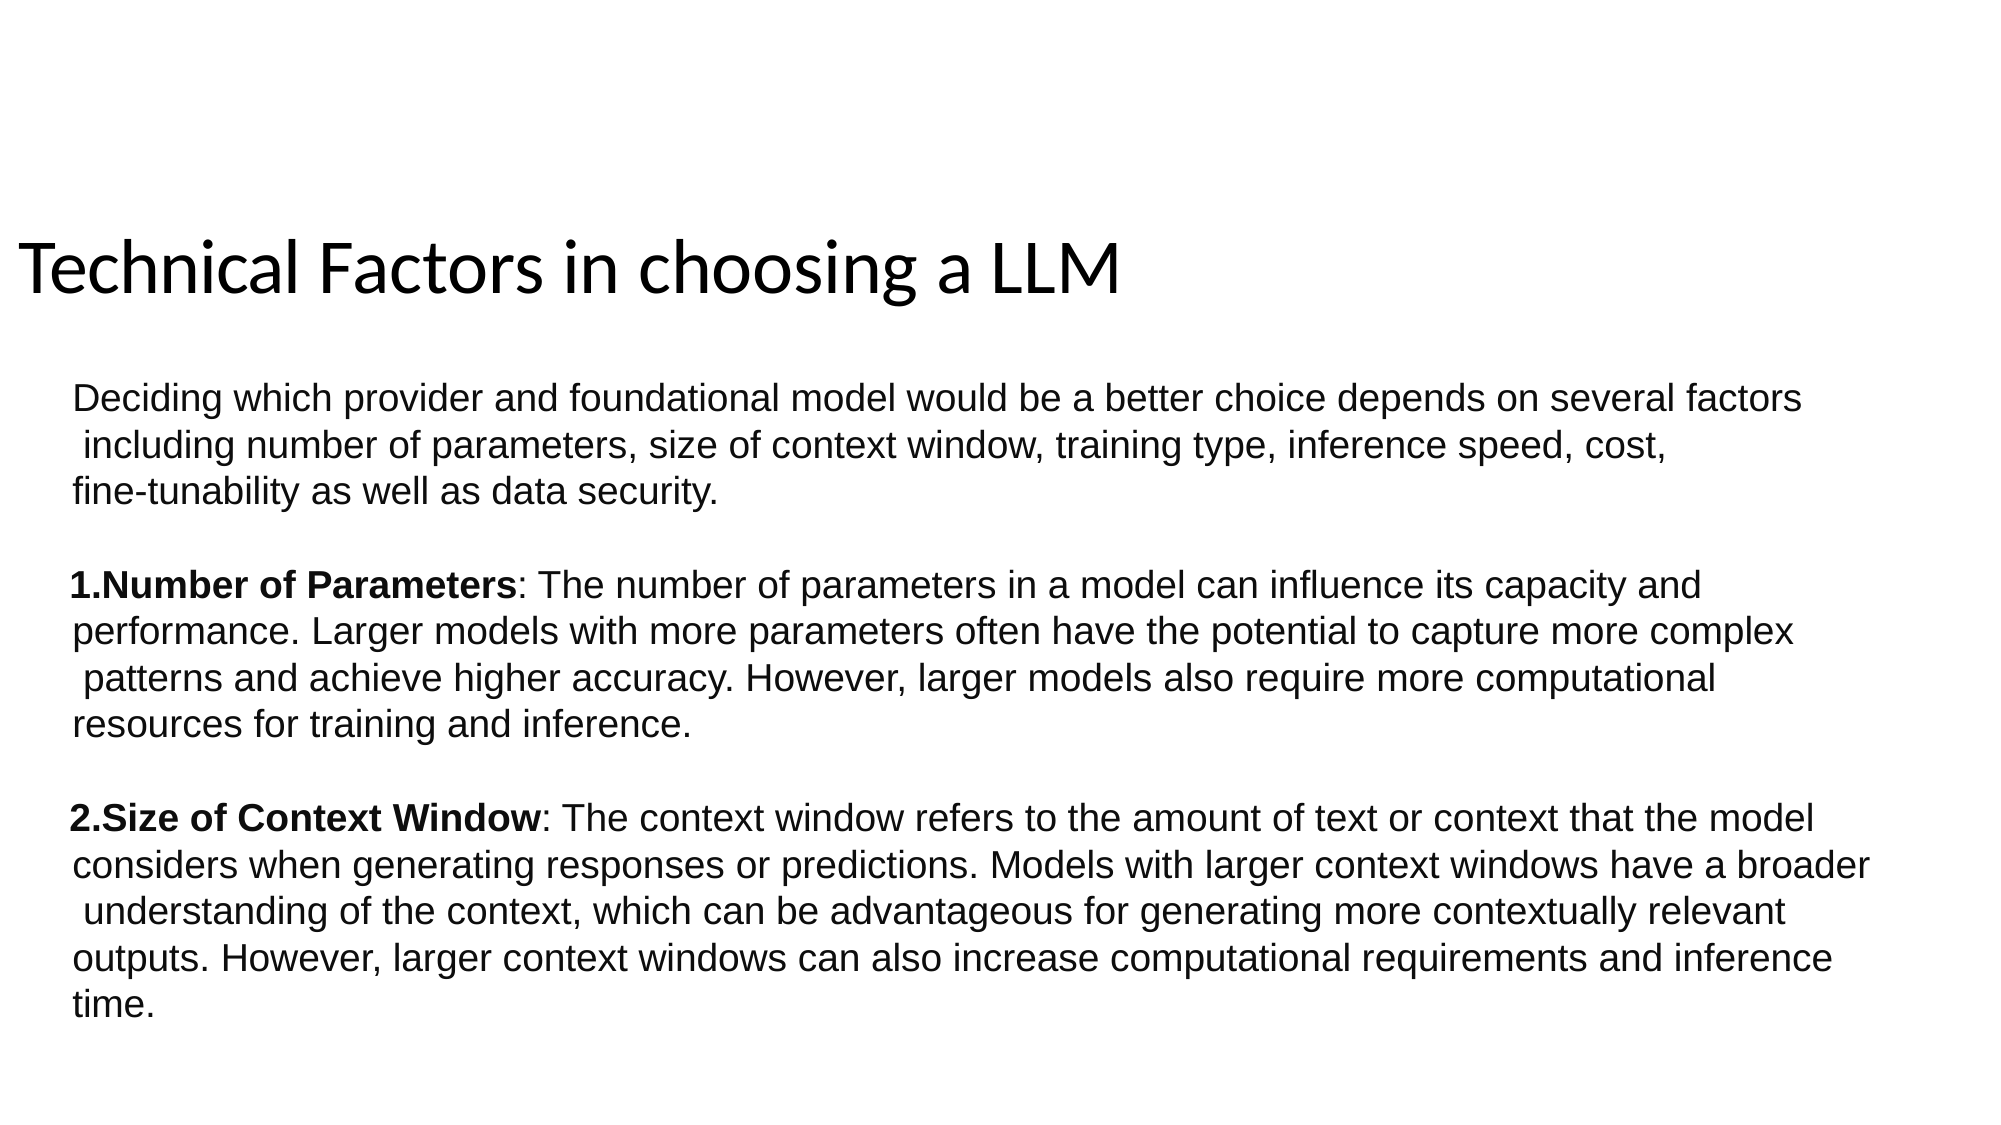

# Technical Factors in choosing a LLM
Deciding which provider and foundational model would be a better choice depends on several factors  including number of parameters, size of context window, training type, inference speed, cost,
fine-tunability as well as data security.

Number of Parameters: The number of parameters in a model can influence its capacity and  performance. Larger models with more parameters often have the potential to capture more complex  patterns and achieve higher accuracy. However, larger models also require more computational  resources for training and inference.

Size of Context Window: The context window refers to the amount of text or context that the model  considers when generating responses or predictions. Models with larger context windows have a broader  understanding of the context, which can be advantageous for generating more contextually relevant  outputs. However, larger context windows can also increase computational requirements and inference  time.
46